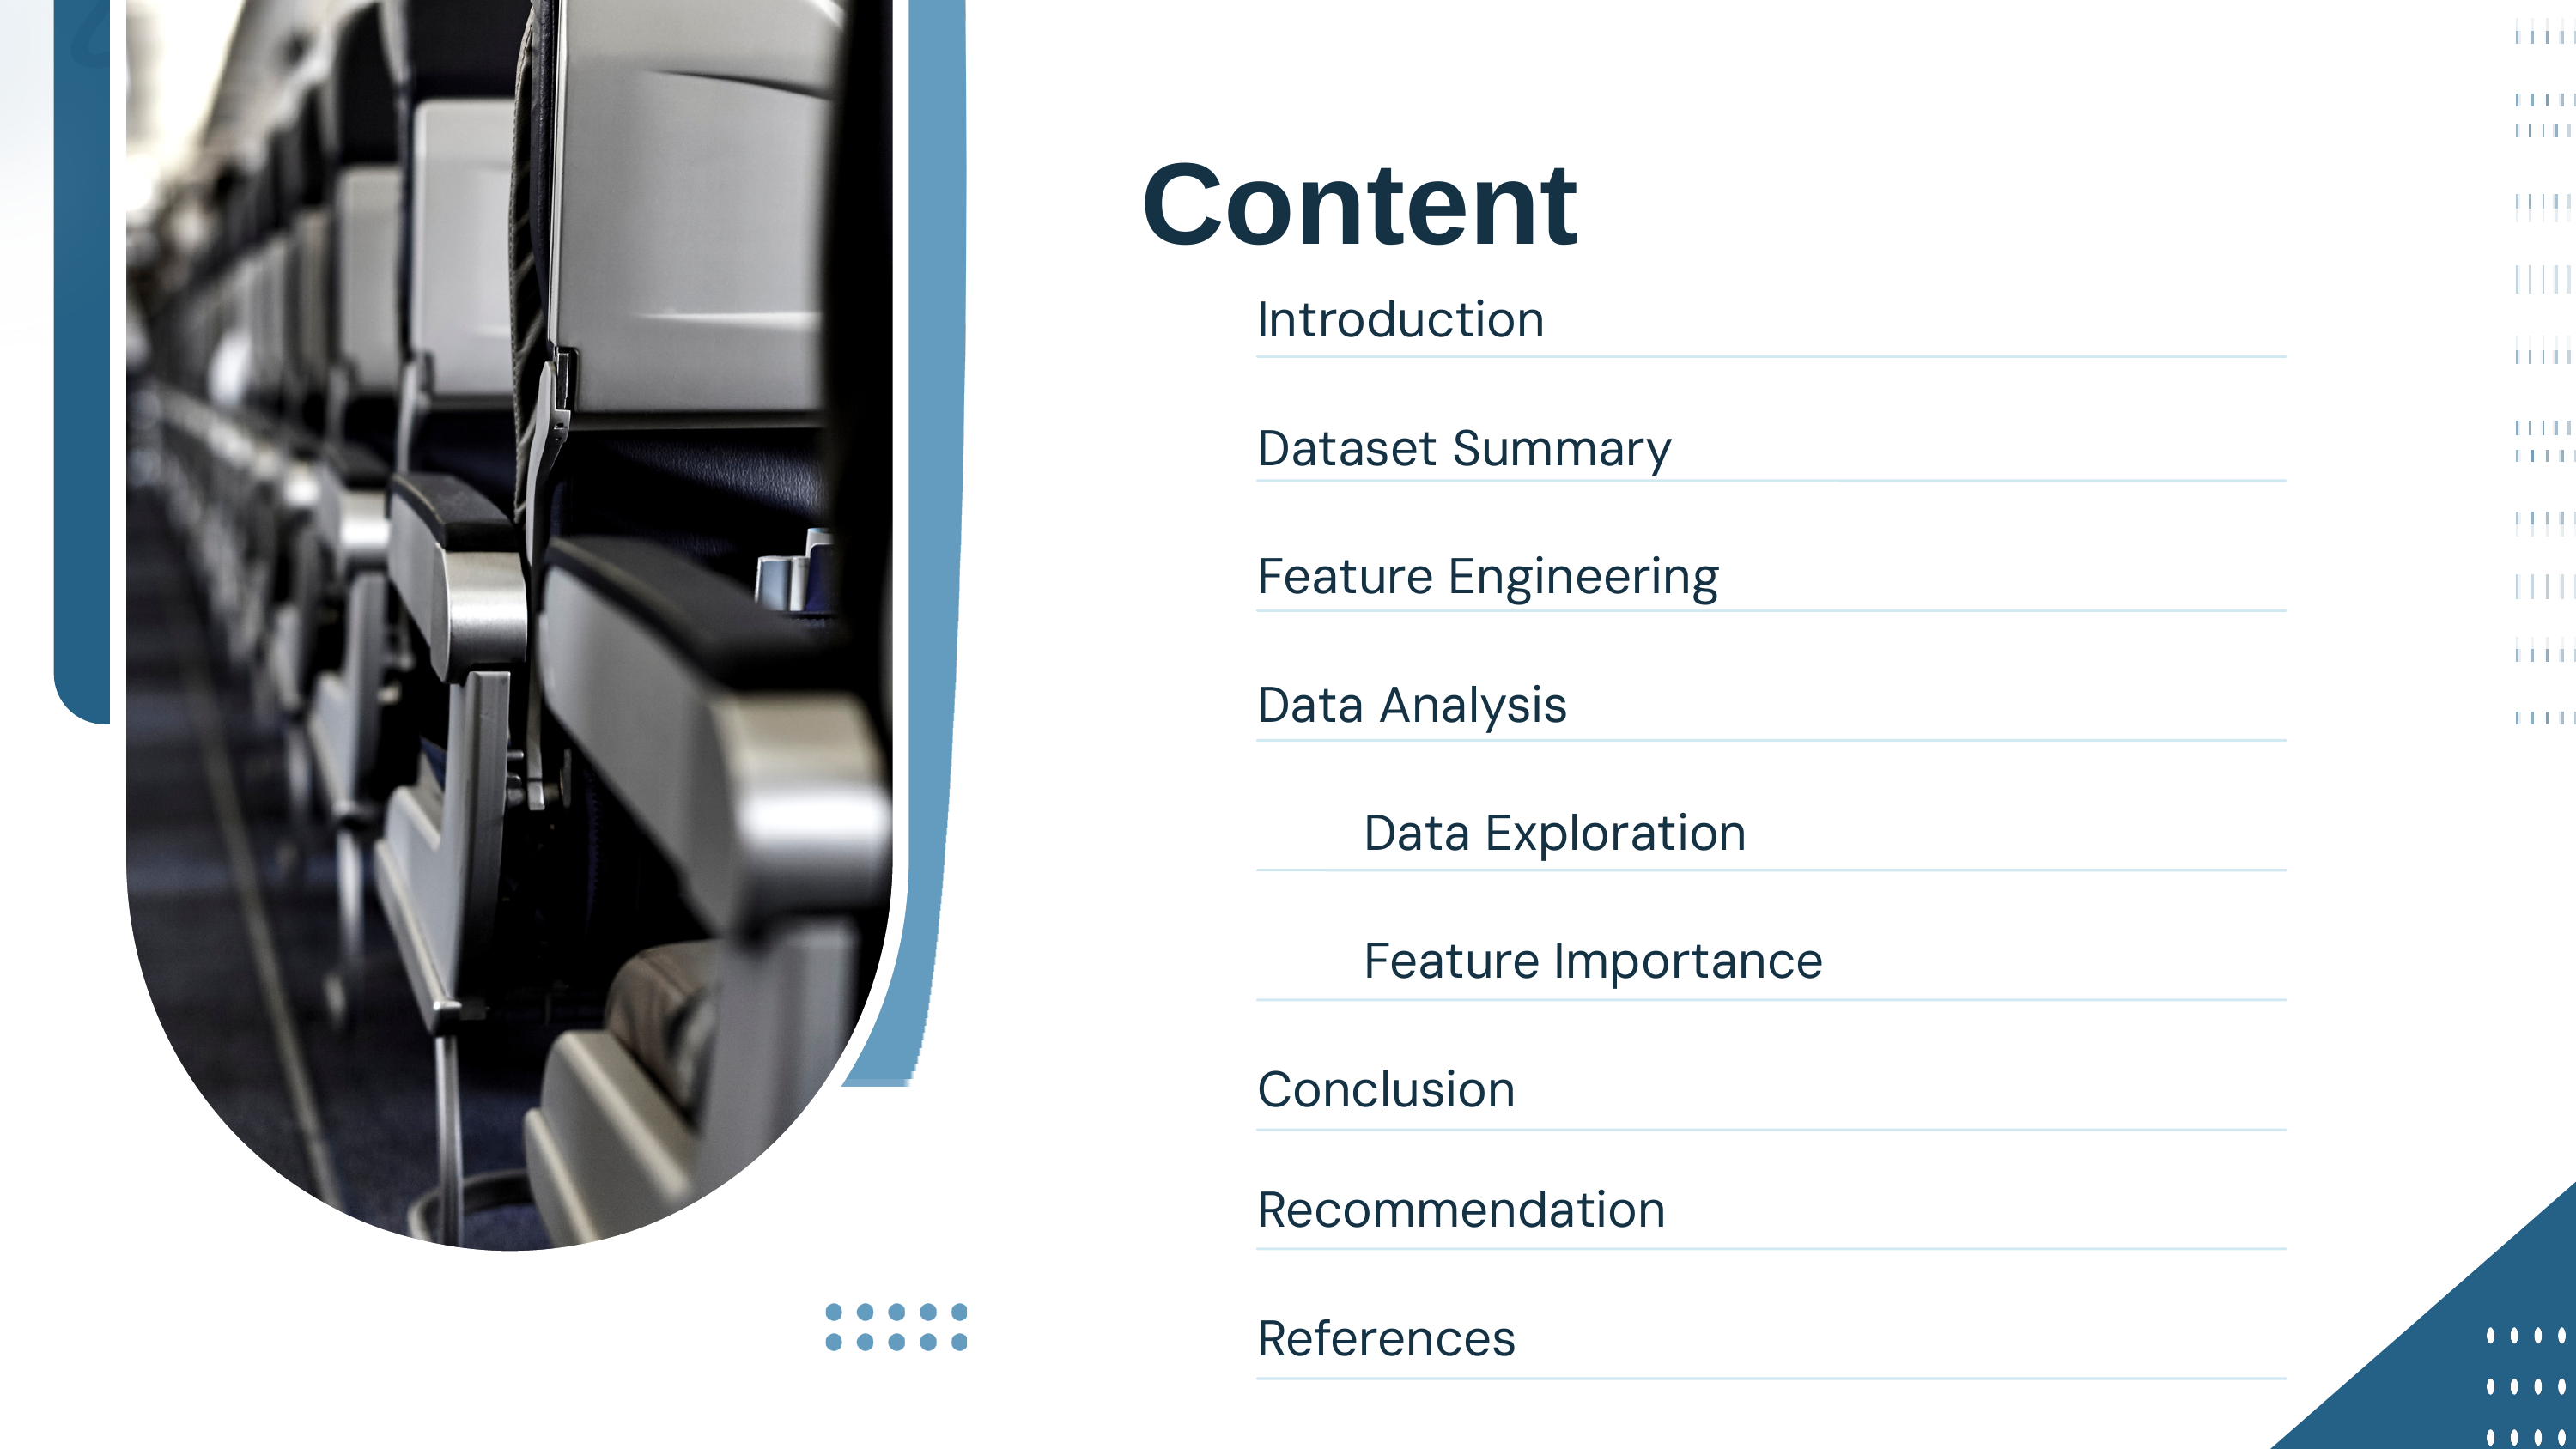

Content

Introduction

Dataset Summary

Feature Engineering

Data Analysis

Data Exploration

Feature Importance

Conclusion

Recommendation

References